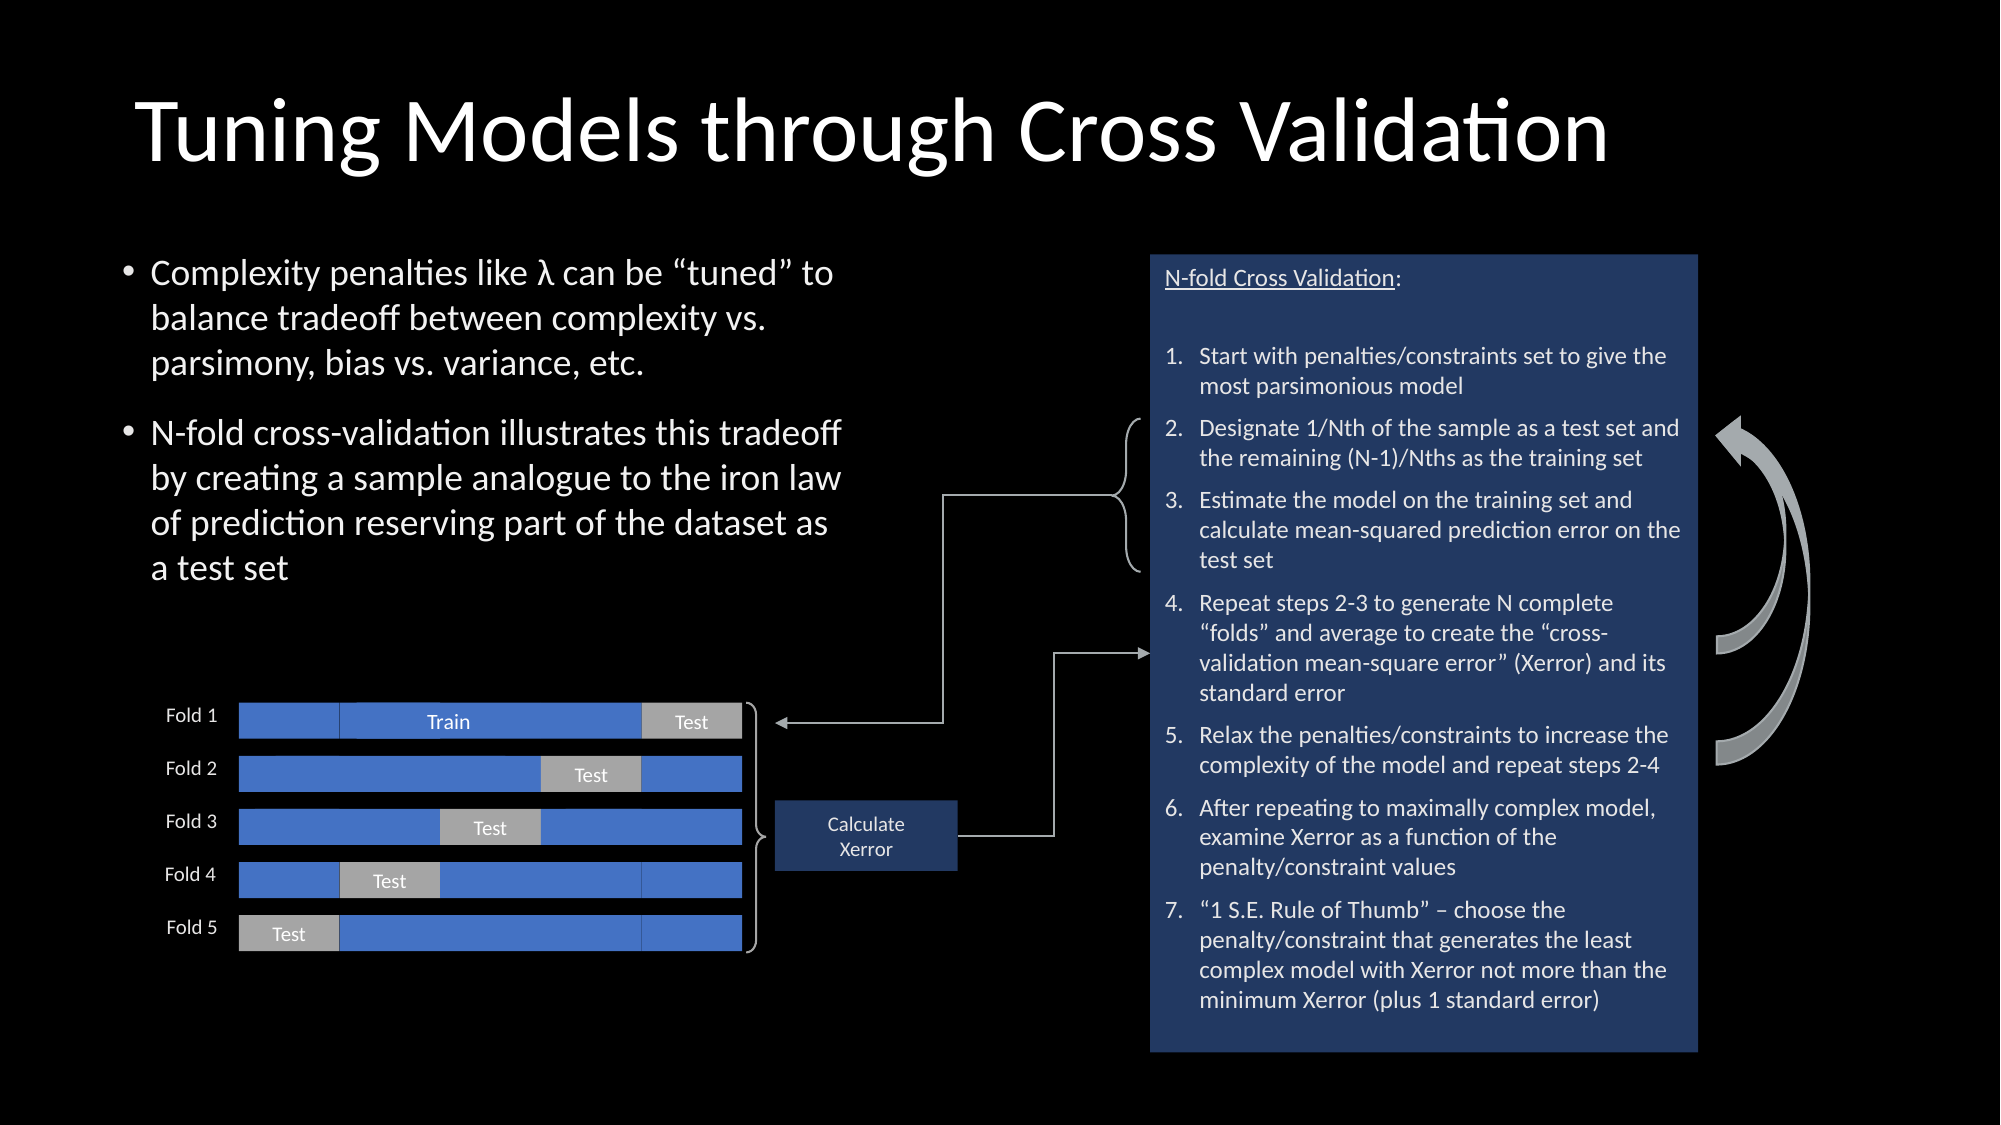

# Tuning Models through Cross Validation
Complexity penalties like λ can be “tuned” to balance tradeoff between complexity vs. parsimony, bias vs. variance, etc.
N-fold cross-validation illustrates this tradeoff by creating a sample analogue to the iron law of prediction reserving part of the dataset as a test set
N-fold Cross Validation:

Start with penalties/constraints set to give the most parsimonious model
Designate 1/Nth of the sample as a test set and the remaining (N-1)/Nths as the training set
Estimate the model on the training set and calculate mean-squared prediction error on the test set
Repeat steps 2-3 to generate N complete “folds” and average to create the “cross-validation mean-square error” (Xerror) and its standard error
Relax the penalties/constraints to increase the complexity of the model and repeat steps 2-4
After repeating to maximally complex model, examine Xerror as a function of the penalty/constraint values
“1 S.E. Rule of Thumb” – choose the penalty/constraint that generates the least complex model with Xerror not more than the minimum Xerror (plus 1 standard error)

Fold 1

Train

Test

Fold 2

Test

Fold 3

Test

Fold 4

Test

Fold 5
Test

Calculate
Xerror